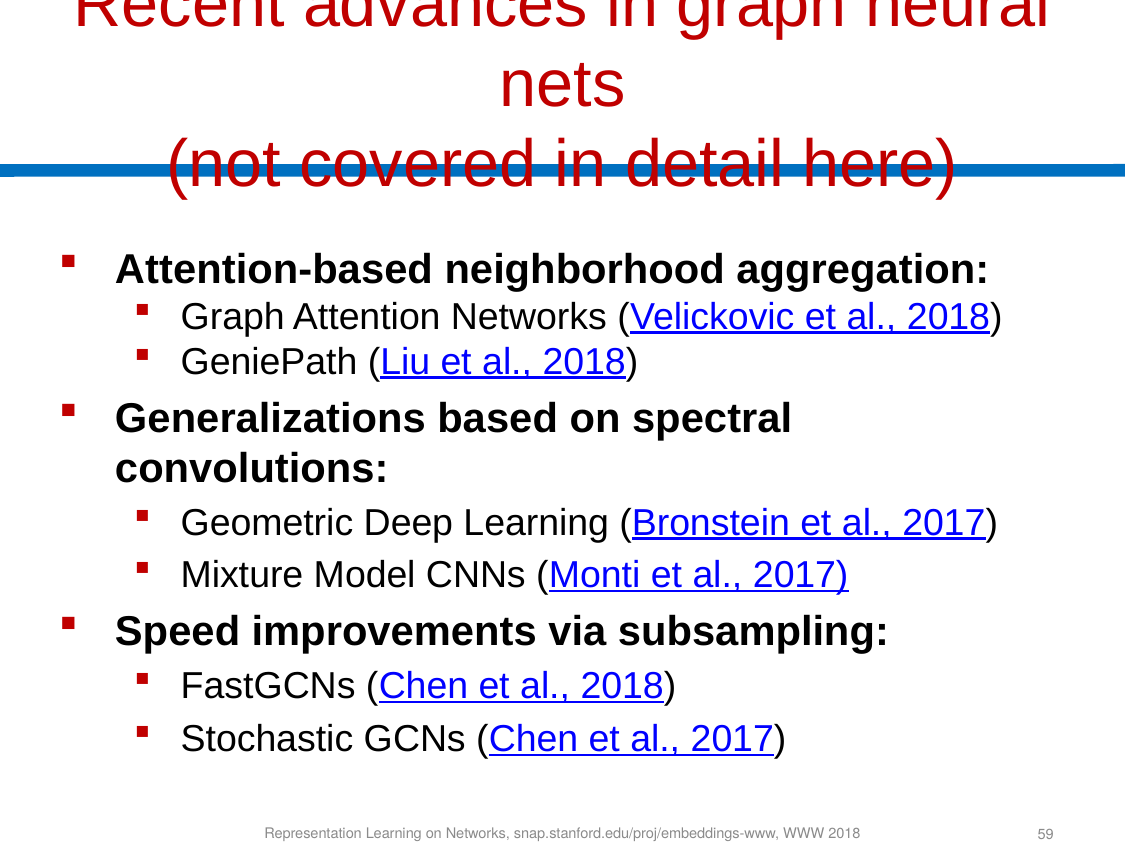

# Recent advances in graph neural nets (not covered in detail here)
Attention-based neighborhood aggregation:
Graph Attention Networks (Velickovic et al., 2018)
GeniePath (Liu et al., 2018)
Generalizations based on spectral convolutions:
Geometric Deep Learning (Bronstein et al., 2017)
Mixture Model CNNs (Monti et al., 2017)
Speed improvements via subsampling:
FastGCNs (Chen et al., 2018)
Stochastic GCNs (Chen et al., 2017)

Representation Learning on Networks, snap.stanford.edu/proj/embeddings-www, WWW 2018
59